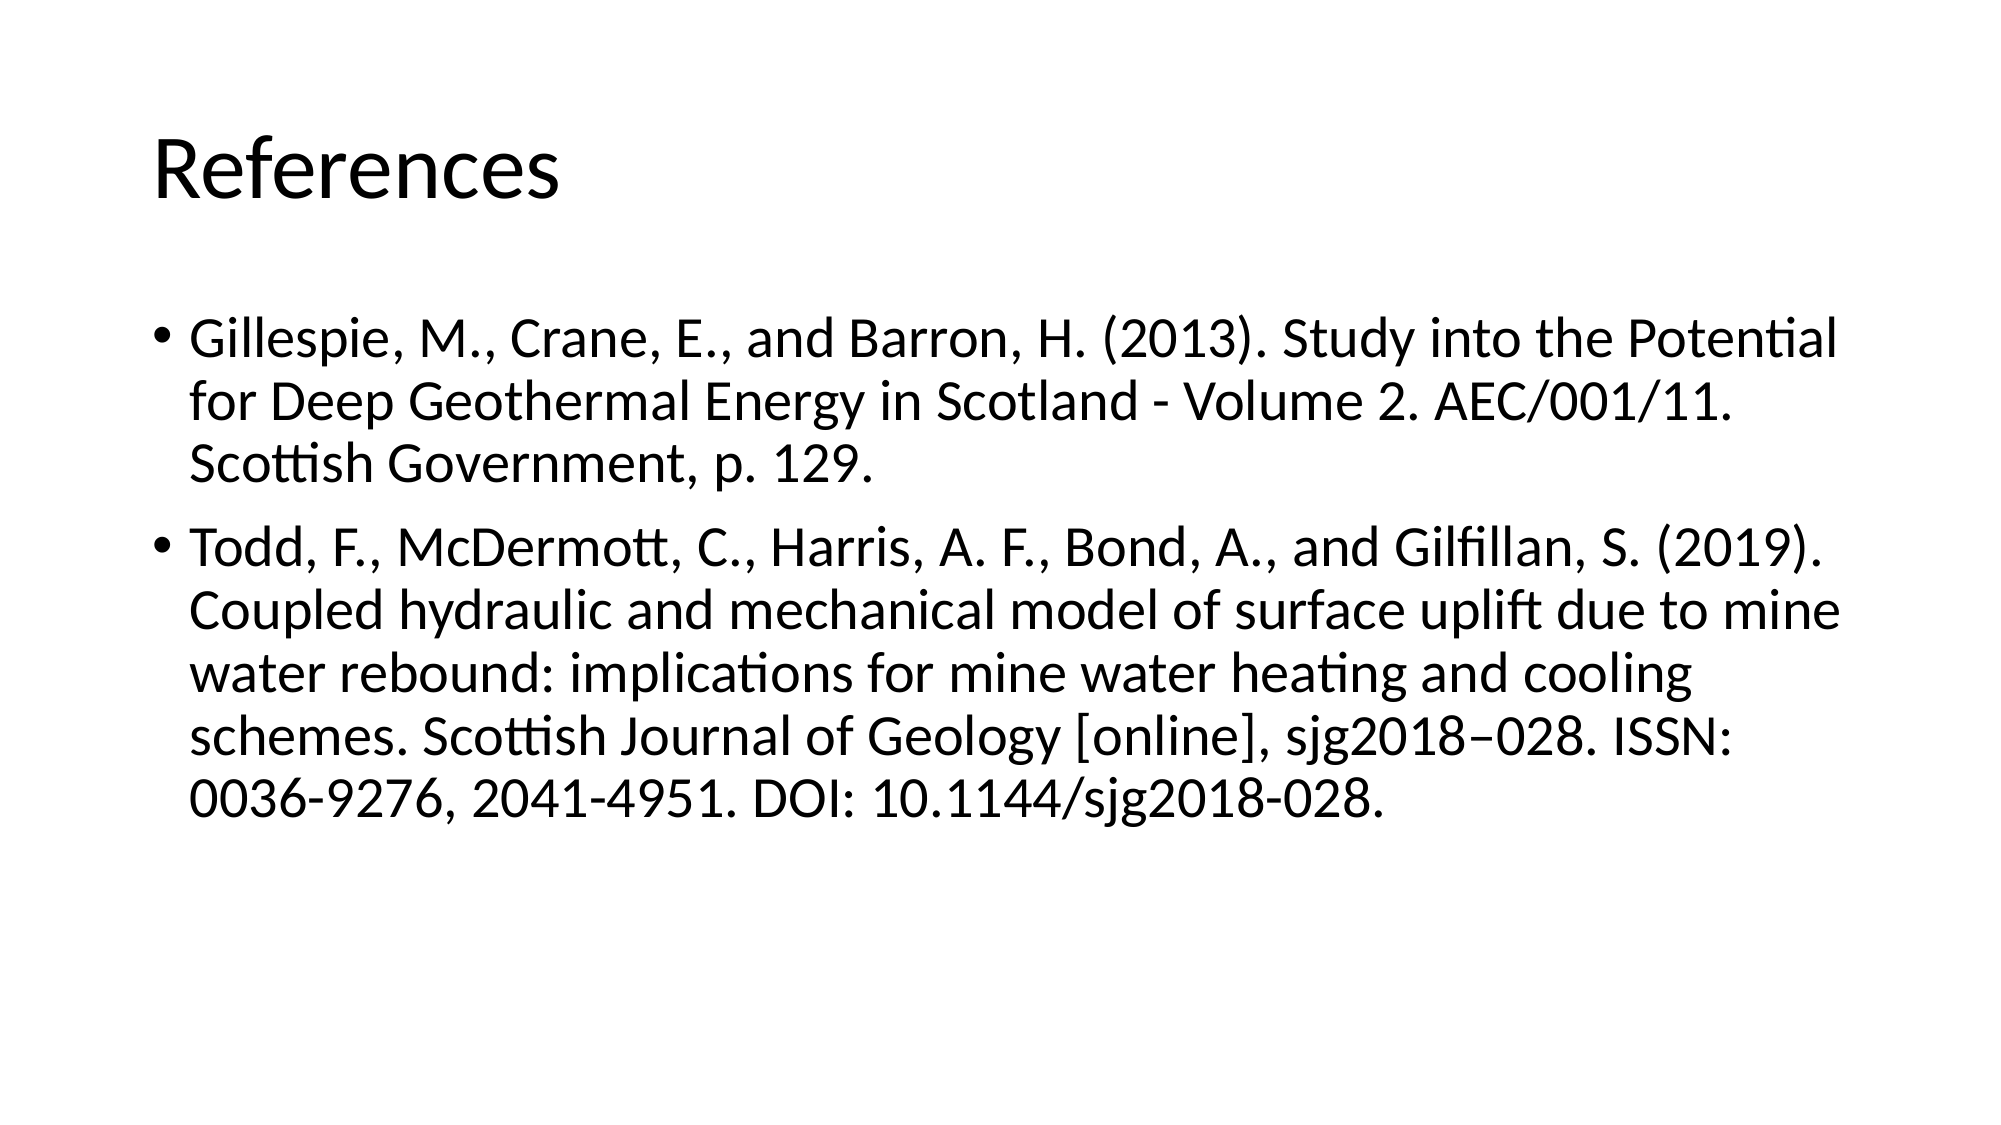

# References
Gillespie, M., Crane, E., and Barron, H. (2013). Study into the Potential for Deep Geothermal Energy in Scotland - Volume 2. AEC/001/11. Scottish Government, p. 129.
Todd, F., McDermott, C., Harris, A. F., Bond, A., and Gilfillan, S. (2019). Coupled hydraulic and mechanical model of surface uplift due to mine water rebound: implications for mine water heating and cooling schemes. Scottish Journal of Geology [online], sjg2018–028. ISSN: 0036-9276, 2041-4951. DOI: 10.1144/sjg2018-028.